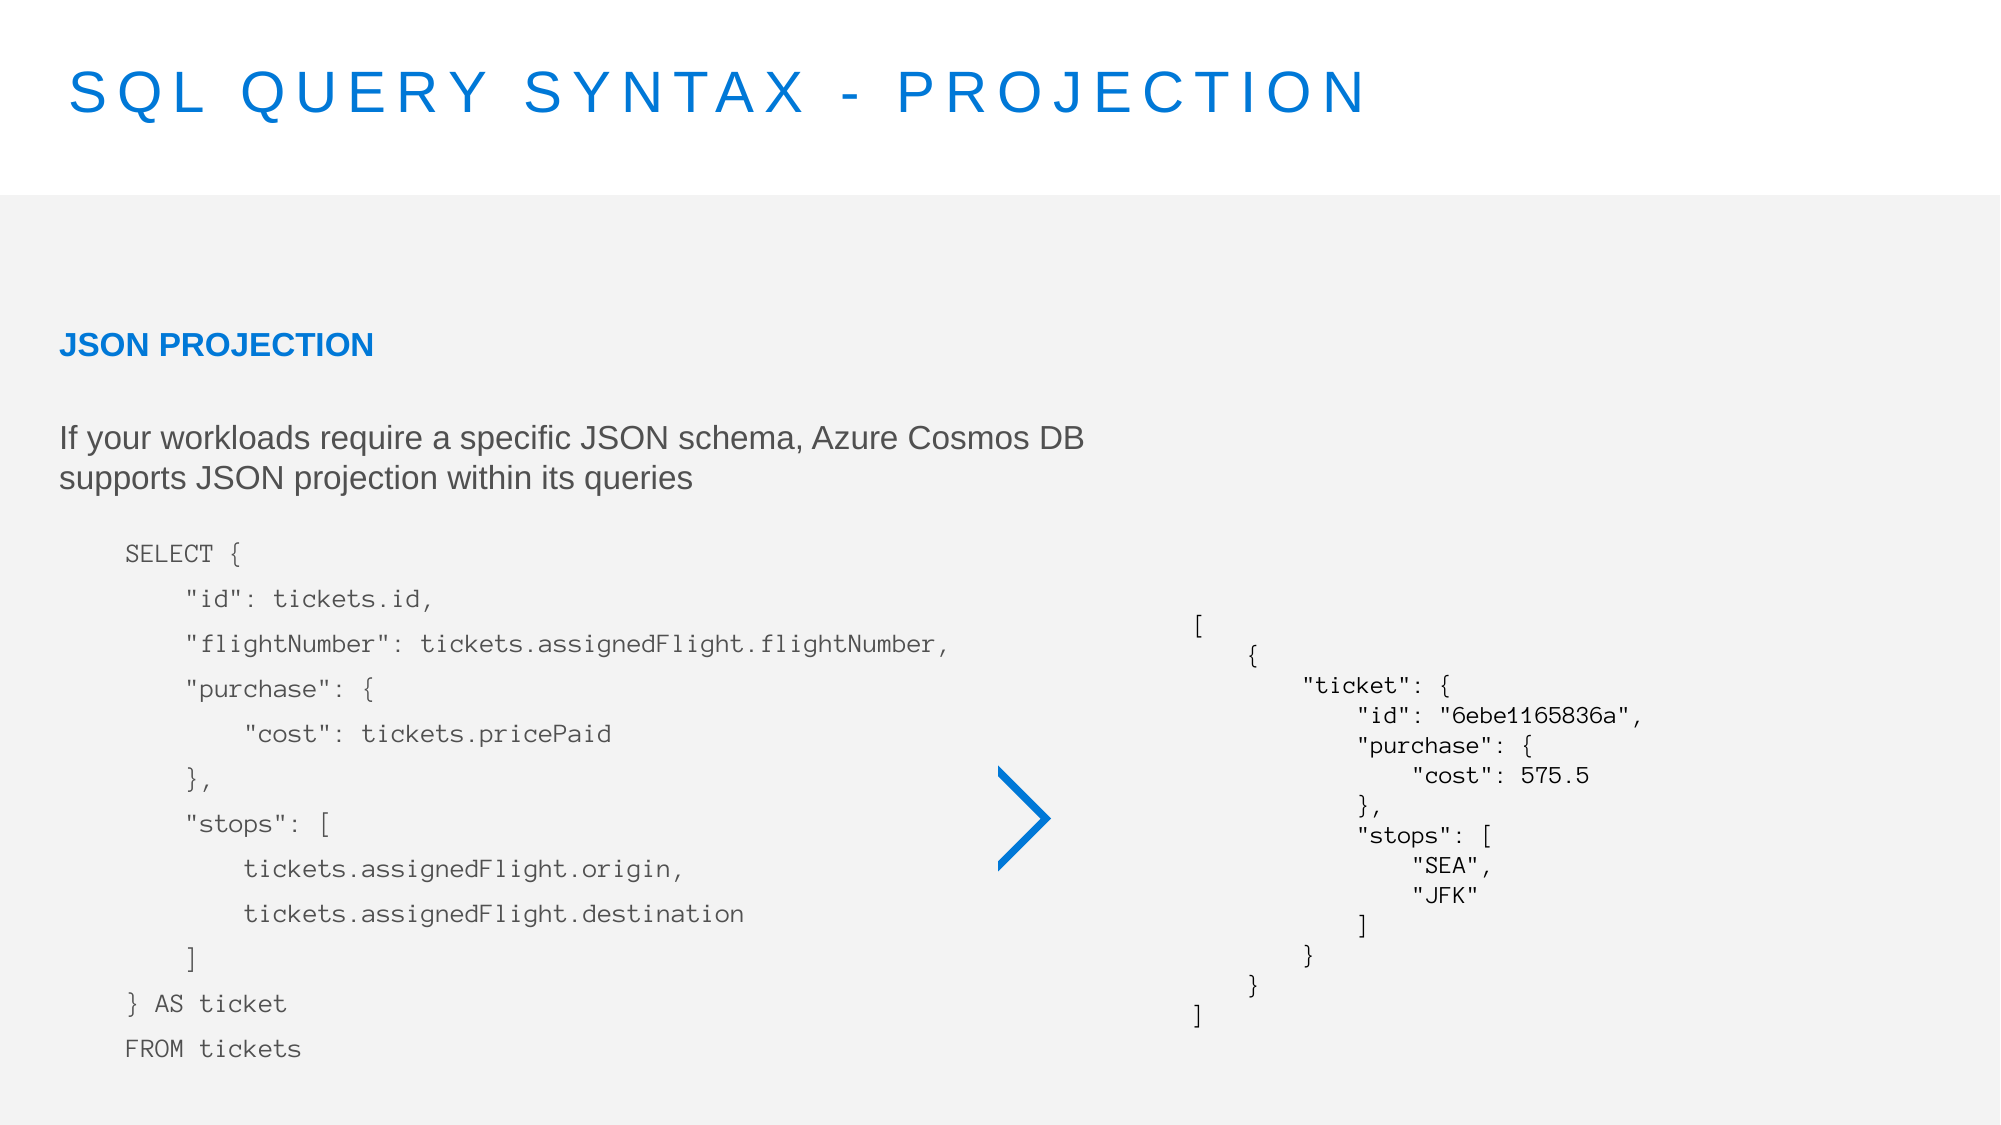

# SQL QUERY SYNTAX - PROJECTION
JSON PROJECTION

If your workloads require a specific JSON schema, Azure Cosmos DB supports JSON projection within its queries
SELECT {
    "id": tickets.id,
    "flightNumber": tickets.assignedFlight.flightNumber,
    "purchase": {
        "cost": tickets.pricePaid
    },
    "stops": [
        tickets.assignedFlight.origin,
        tickets.assignedFlight.destination
    ]
} AS ticket
FROM tickets
[
    {
        "ticket": {
            "id": "6ebe1165836a",
            "purchase": {
                "cost": 575.5
            },
            "stops": [
                "SEA",
                "JFK"
            ]
        }
    }
]